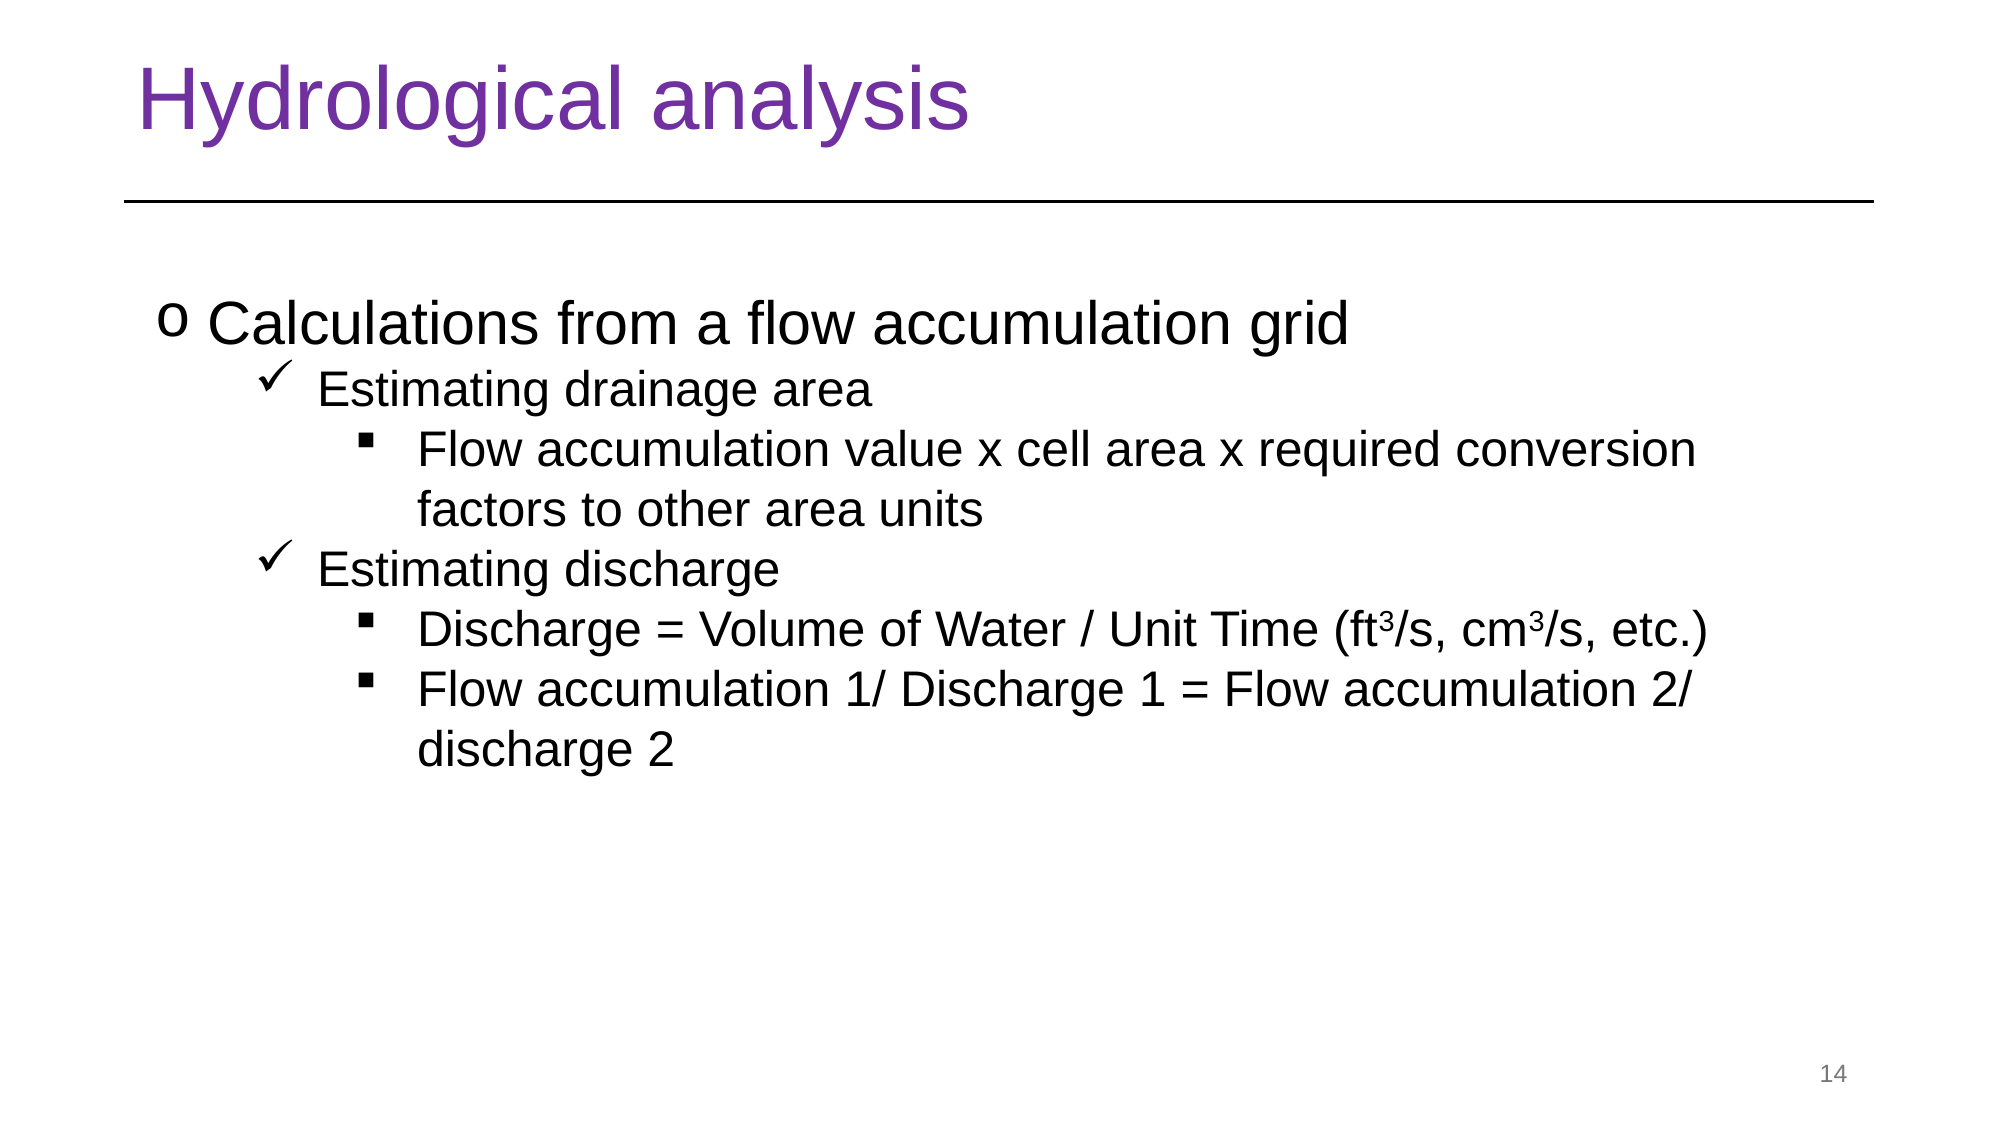

Hydrological analysis
 Calculations from a flow accumulation grid
Estimating drainage area
Flow accumulation value x cell area x required conversion factors to other area units
Estimating discharge
Discharge = Volume of Water / Unit Time (ft3/s, cm3/s, etc.)
Flow accumulation 1/ Discharge 1 = Flow accumulation 2/ discharge 2

14